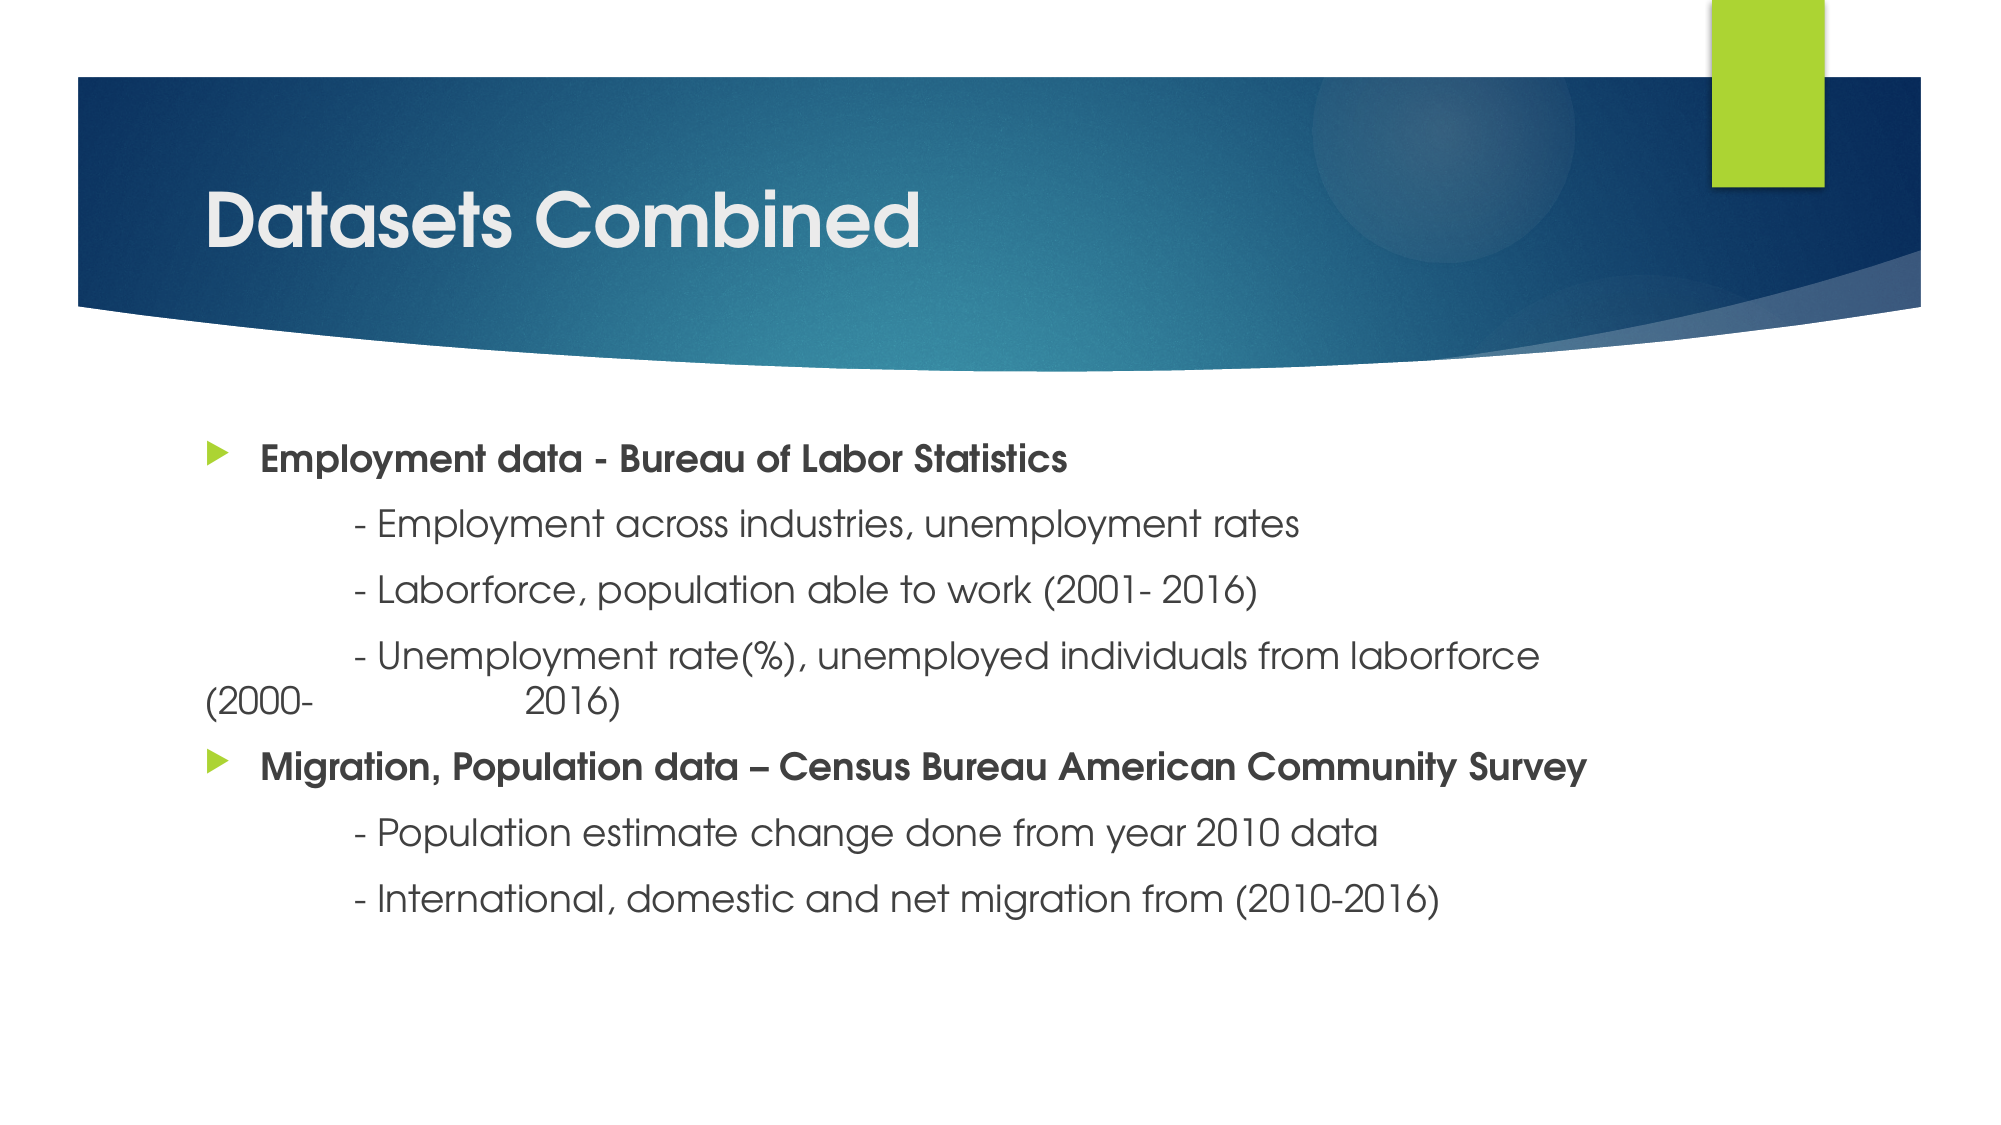

# Datasets Combined
Employment data - Bureau of Labor Statistics
	- Employment across industries, unemployment rates
	- Laborforce, population able to work (2001- 2016)
	- Unemployment rate(%), unemployed individuals from laborforce (2000-	  	  2016)
Migration, Population data – Census Bureau American Community Survey
	- Population estimate change done from year 2010 data
	- International, domestic and net migration from (2010-2016)